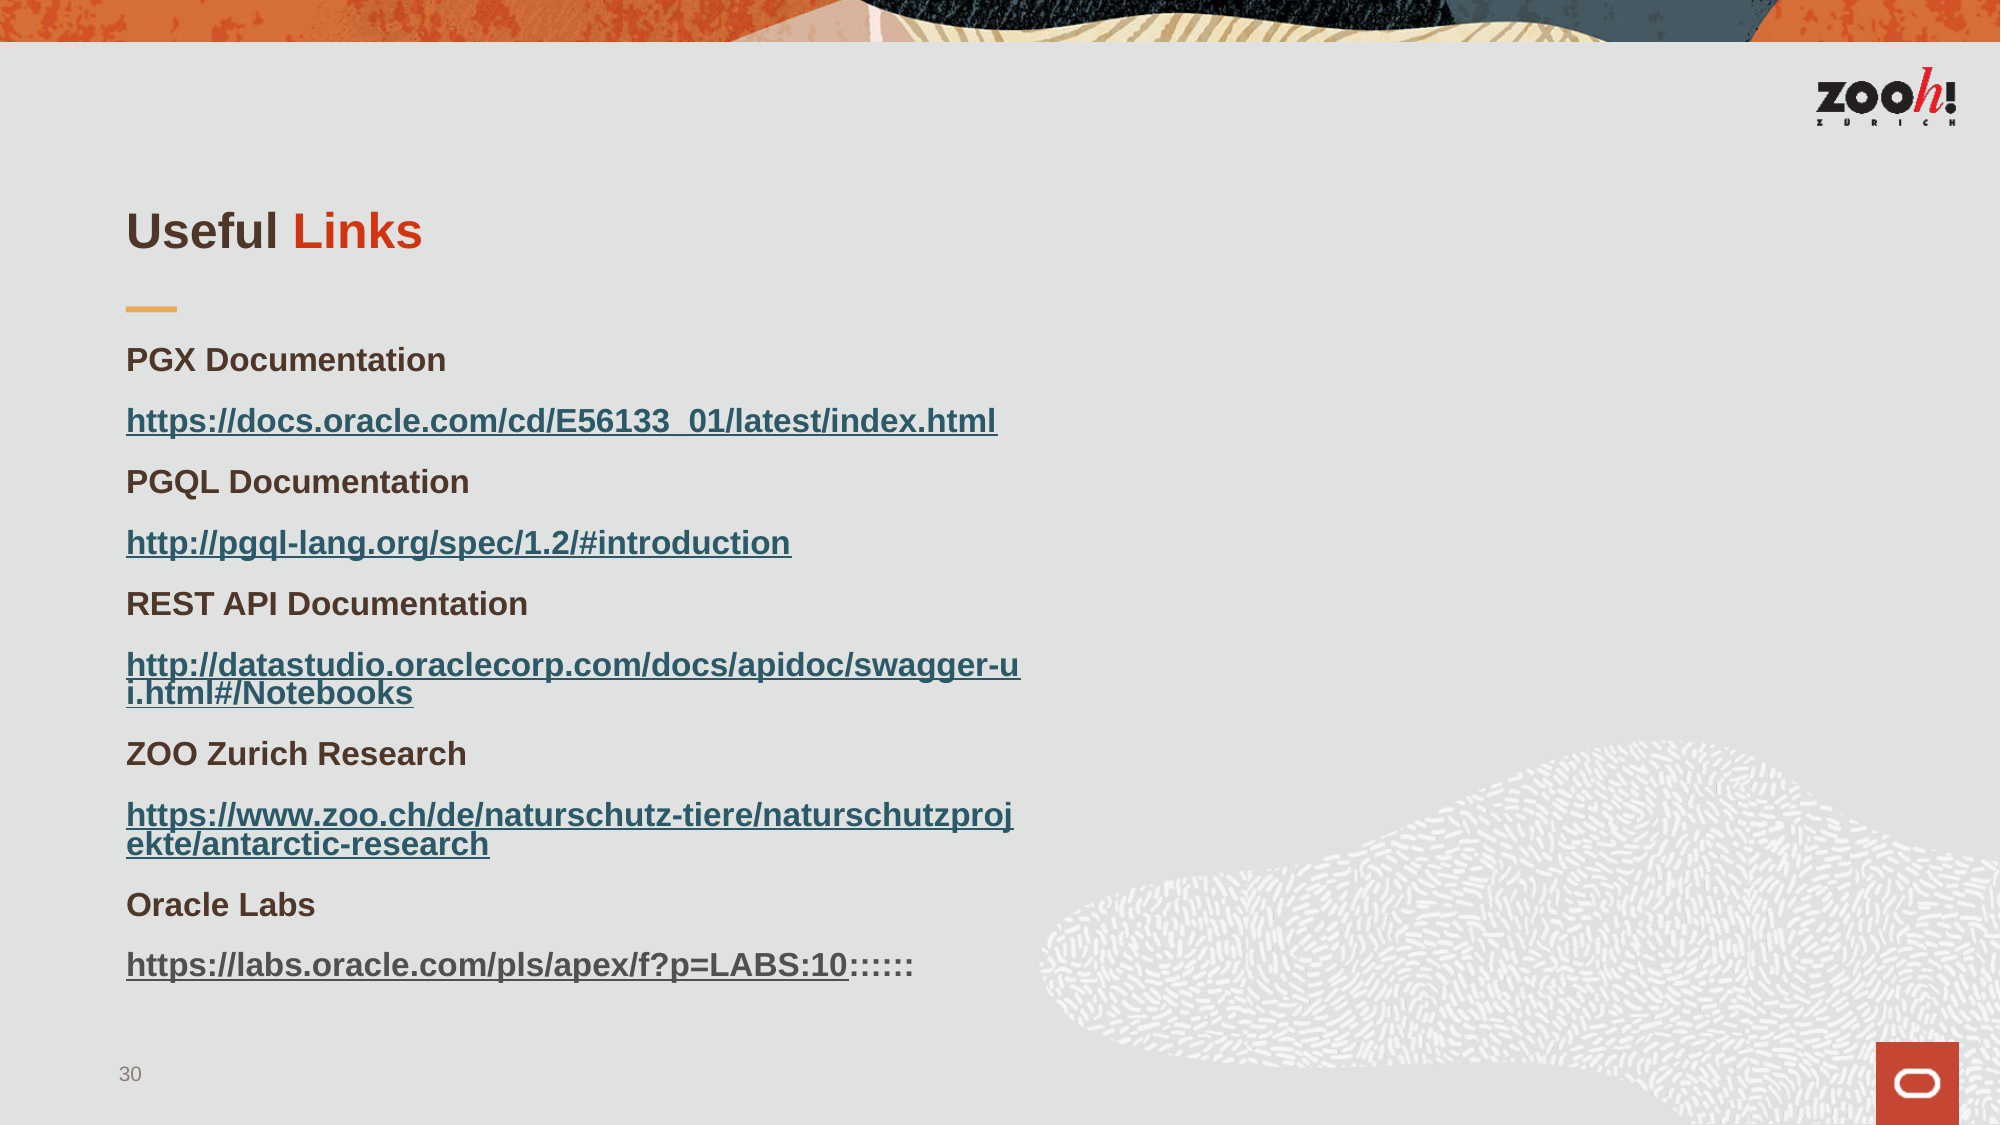

# Useful Links
PGX Documentation
https://docs.oracle.com/cd/E56133_01/latest/index.html
PGQL Documentation
http://pgql-lang.org/spec/1.2/#introduction
REST API Documentation
http://datastudio.oraclecorp.com/docs/apidoc/swagger-ui.html#/Notebooks
ZOO Zurich Research
https://www.zoo.ch/de/naturschutz-tiere/naturschutzprojekte/antarctic-research
Oracle Labs
https://labs.oracle.com/pls/apex/f?p=LABS:10::::::

30